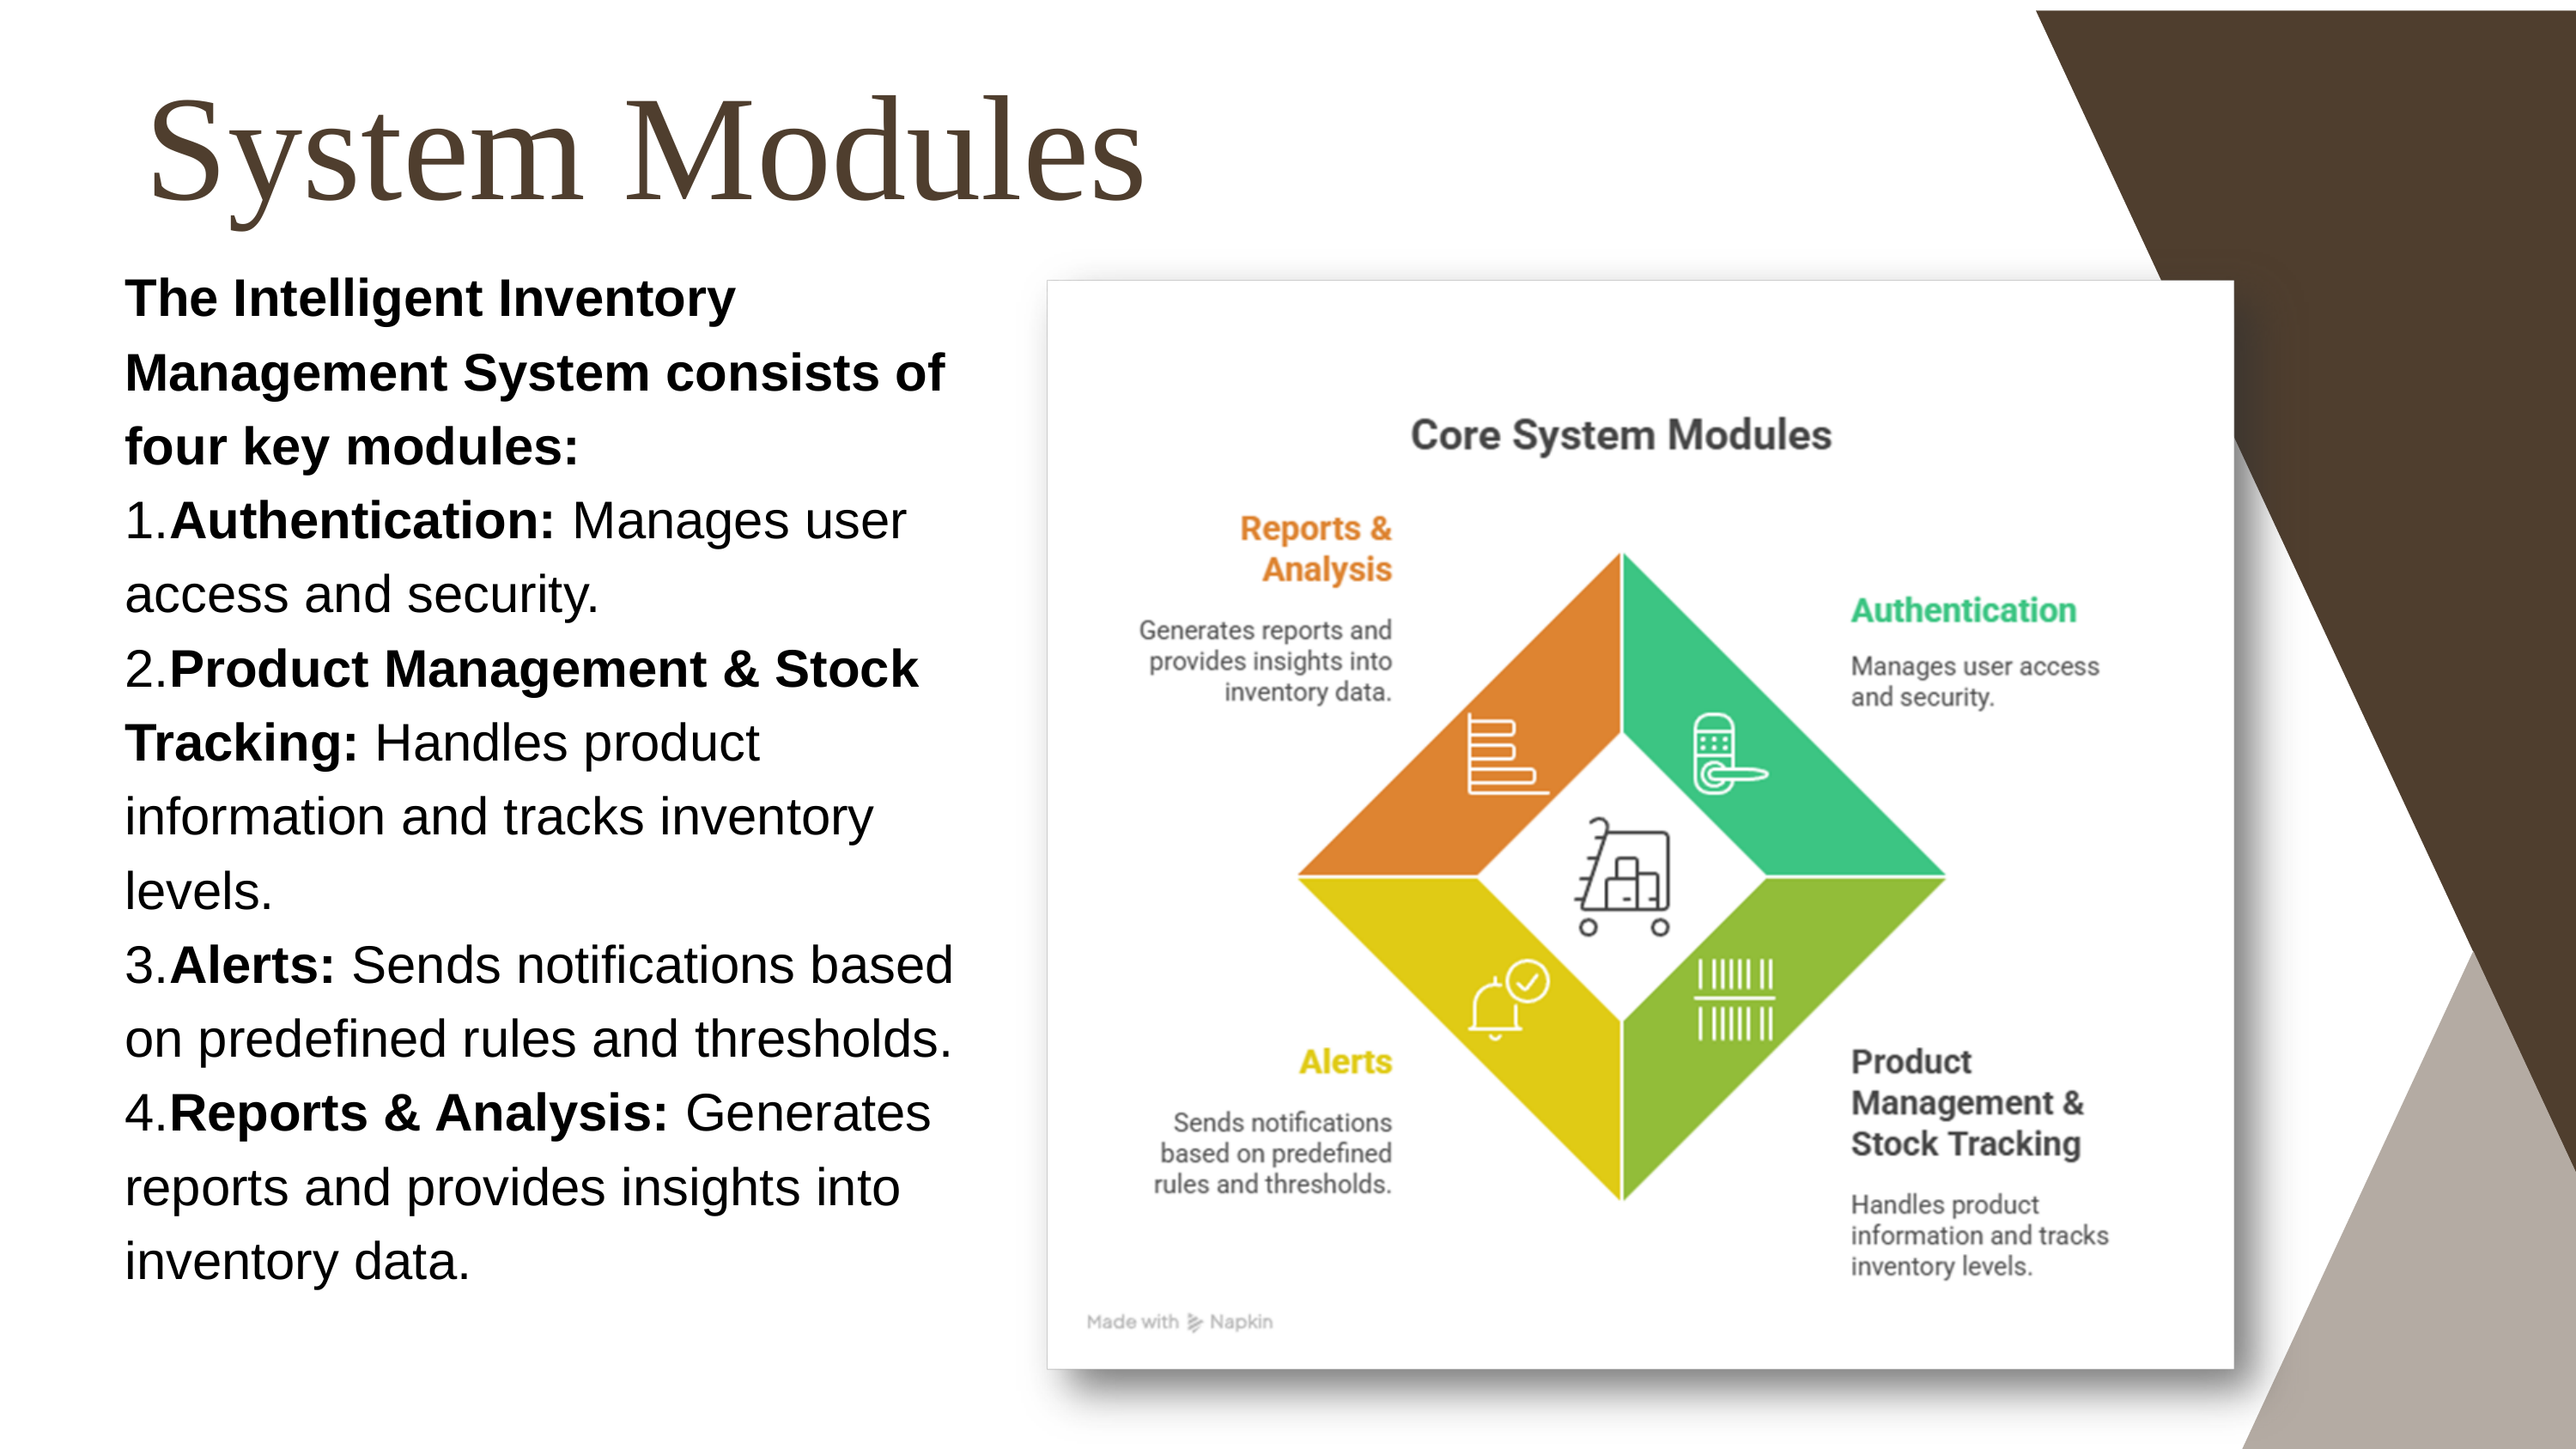

System Modules

The Intelligent Inventory Management System consists of four key modules:
1.Authentication: Manages user access and security.
2.Product Management & Stock Tracking: Handles product information and tracks inventory levels.
3.Alerts: Sends notifications based on predefined rules and thresholds.
4.Reports & Analysis: Generates reports and provides insights into inventory data.